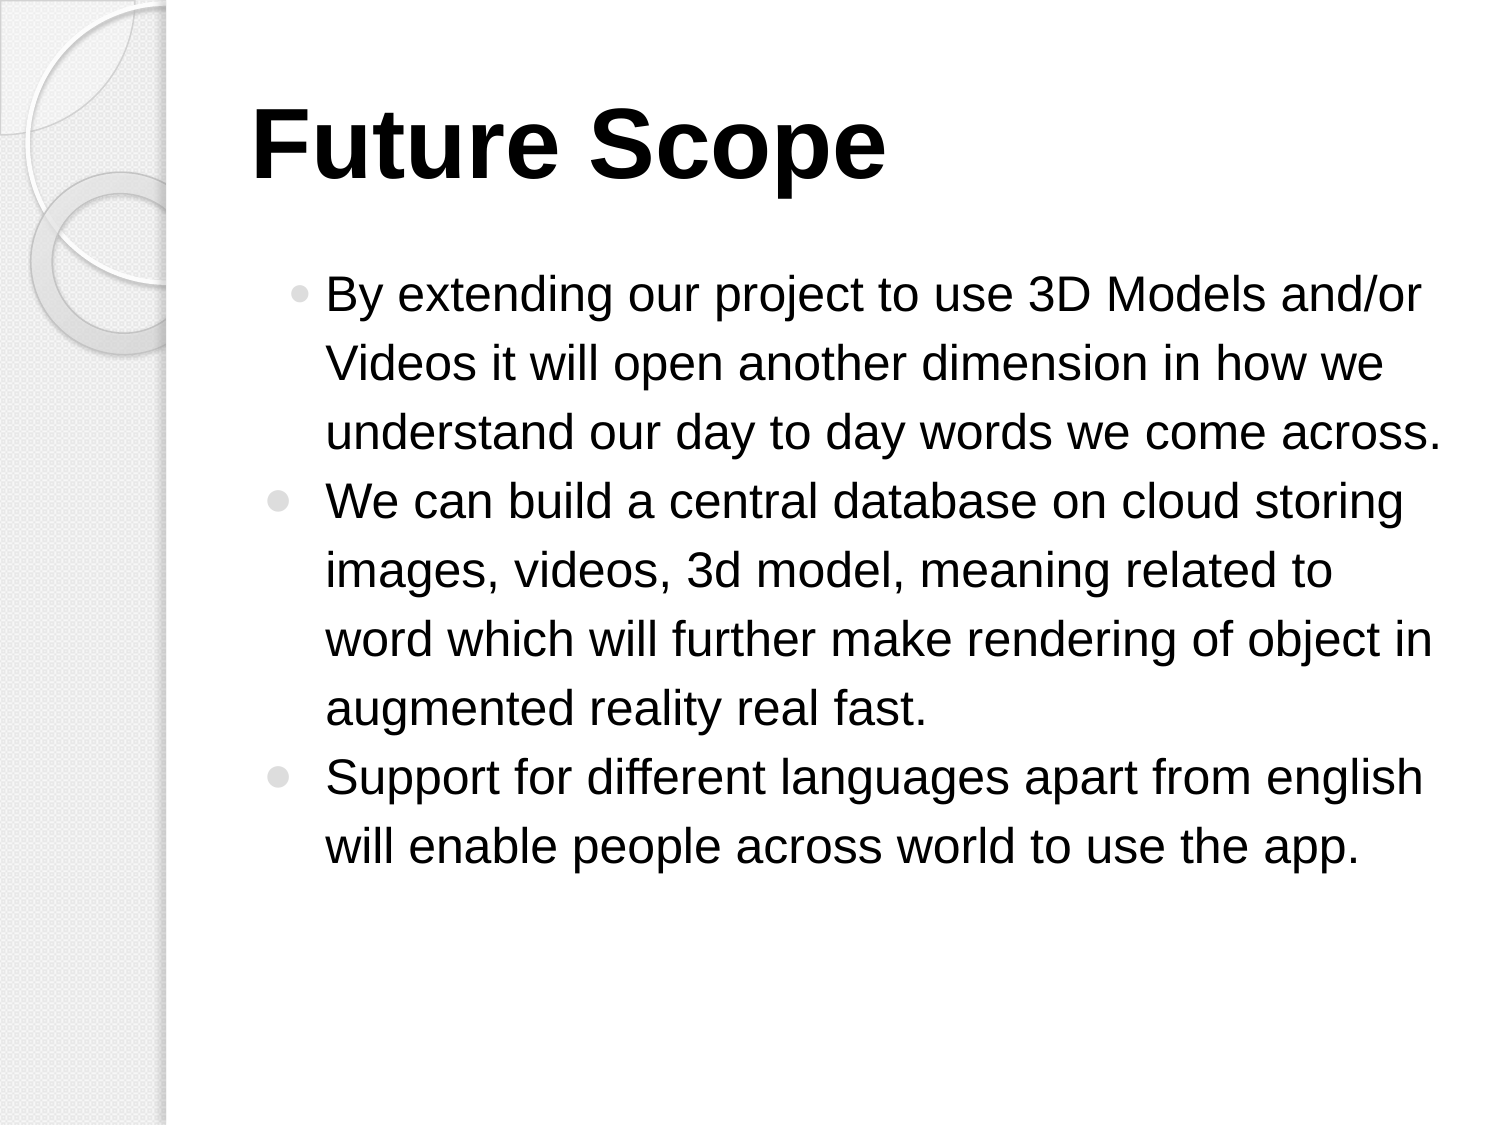

# Future Scope
By extending our project to use 3D Models and/or Videos it will open another dimension in how we understand our day to day words we come across.
We can build a central database on cloud storing images, videos, 3d model, meaning related to word which will further make rendering of object in augmented reality real fast.
Support for different languages apart from english will enable people across world to use the app.